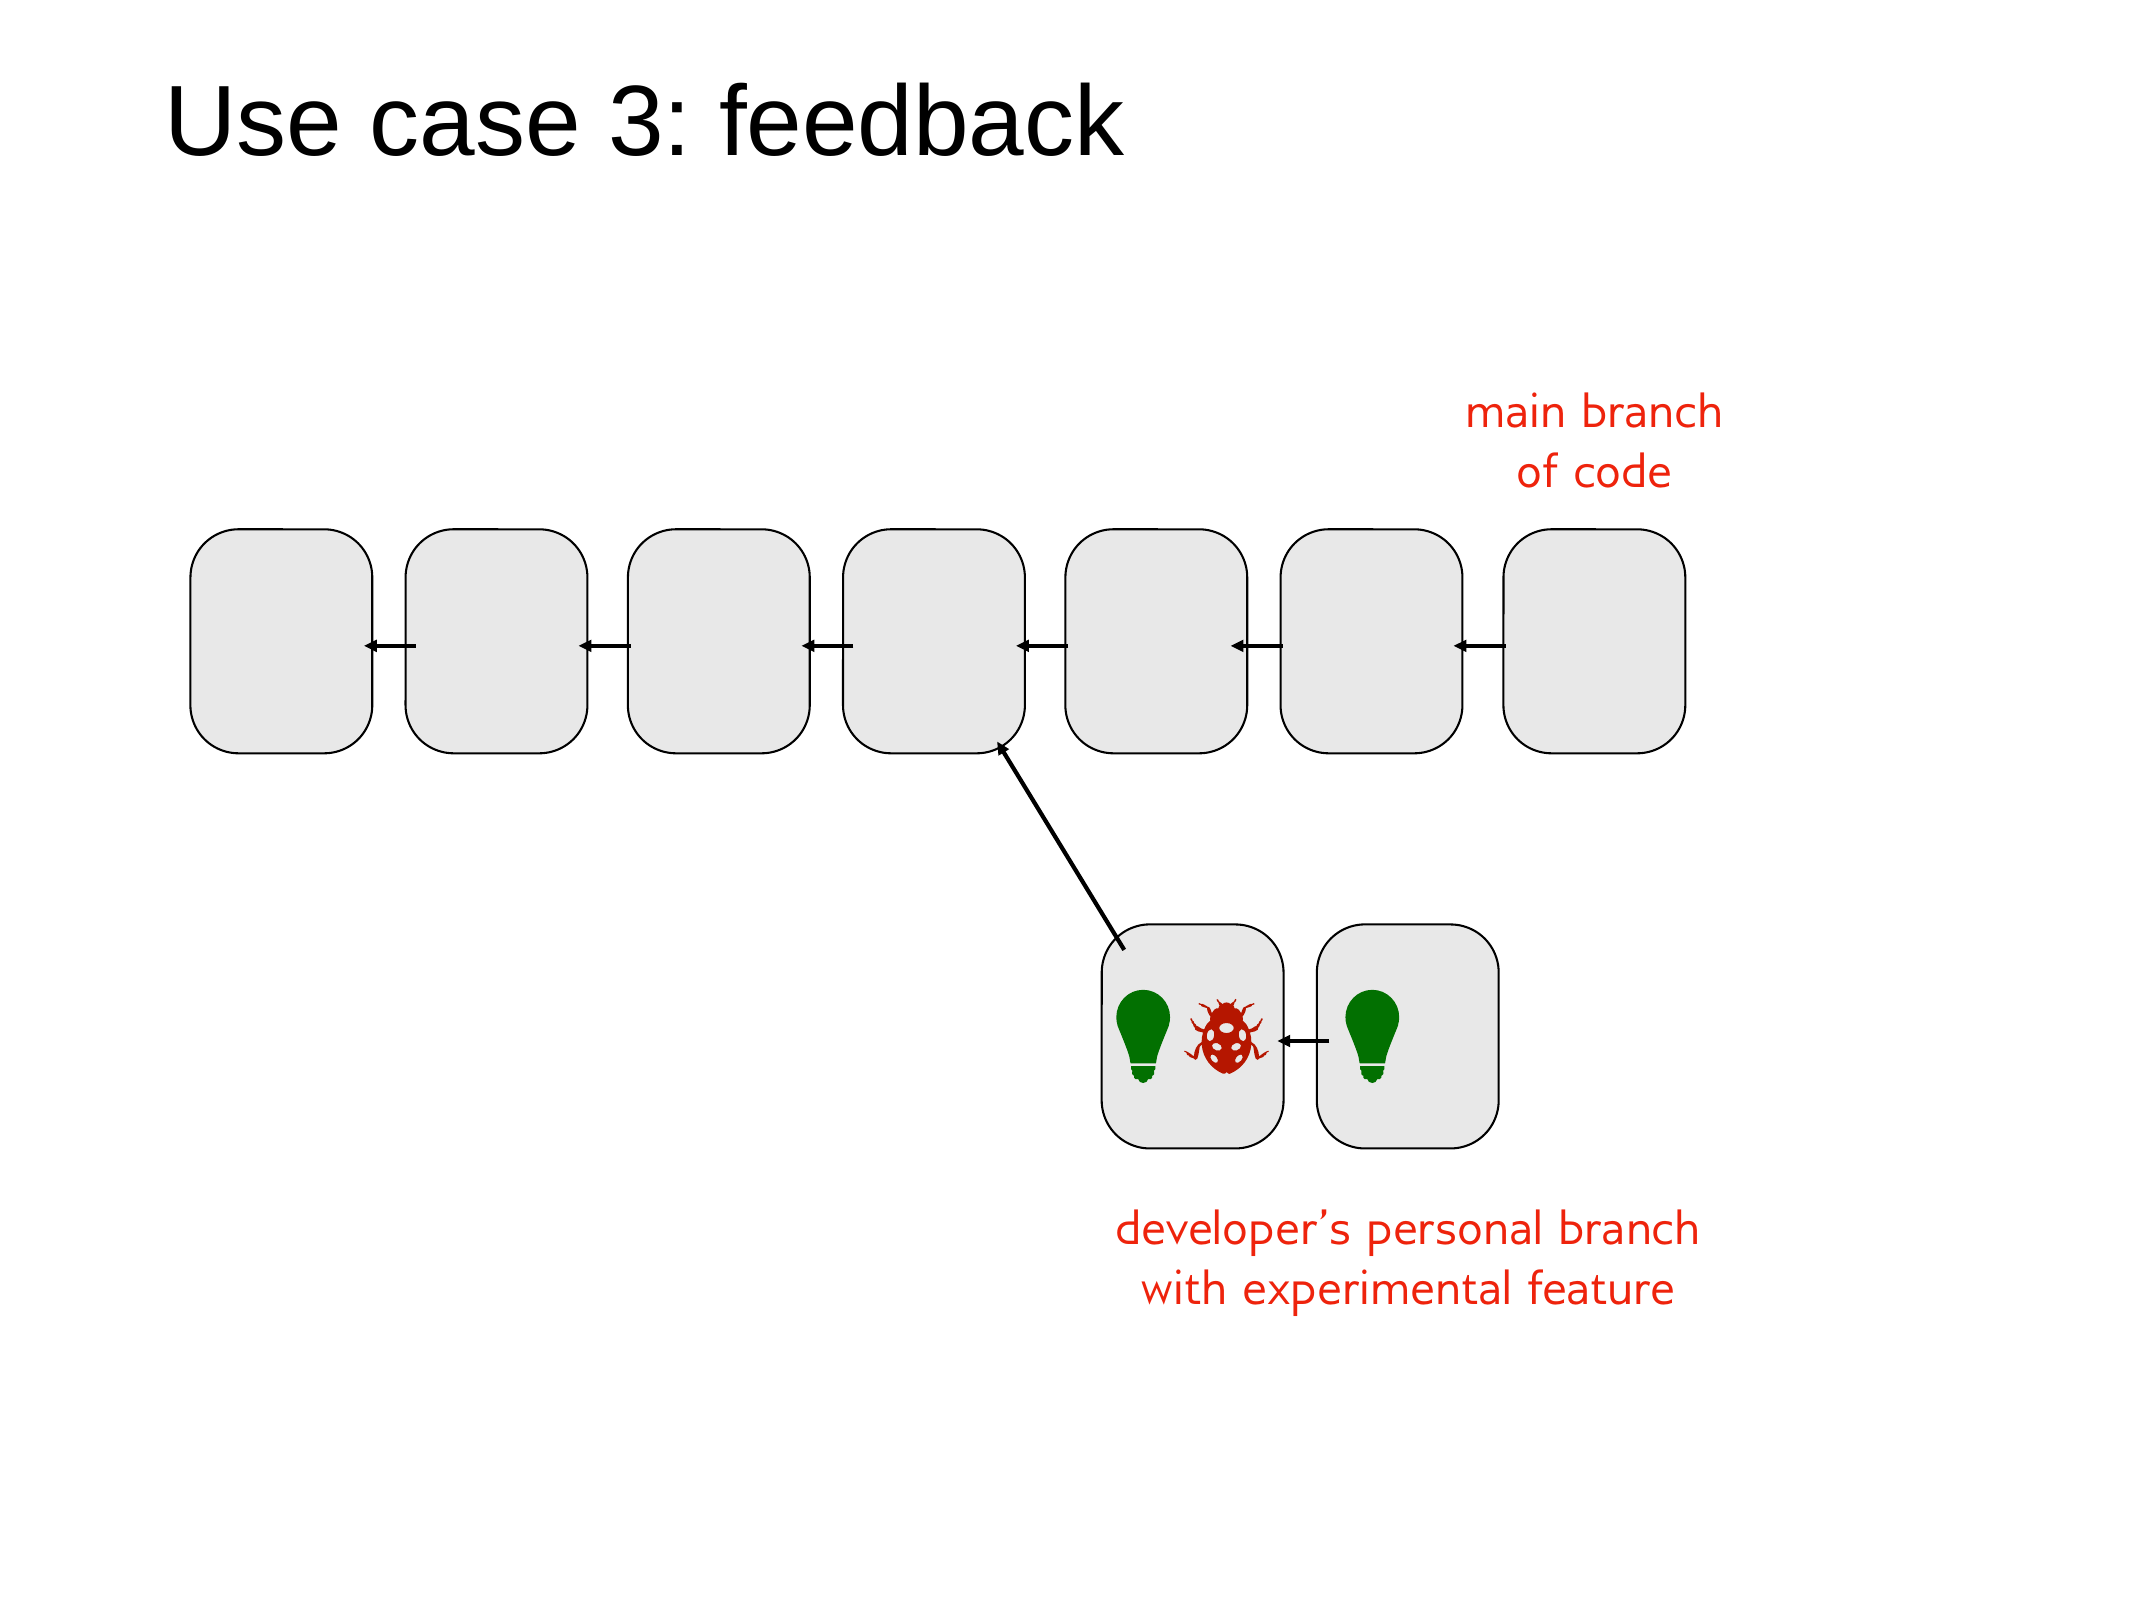

# Use case 3: feedback
main branch
of code

developer’s personal branch
with experimental feature